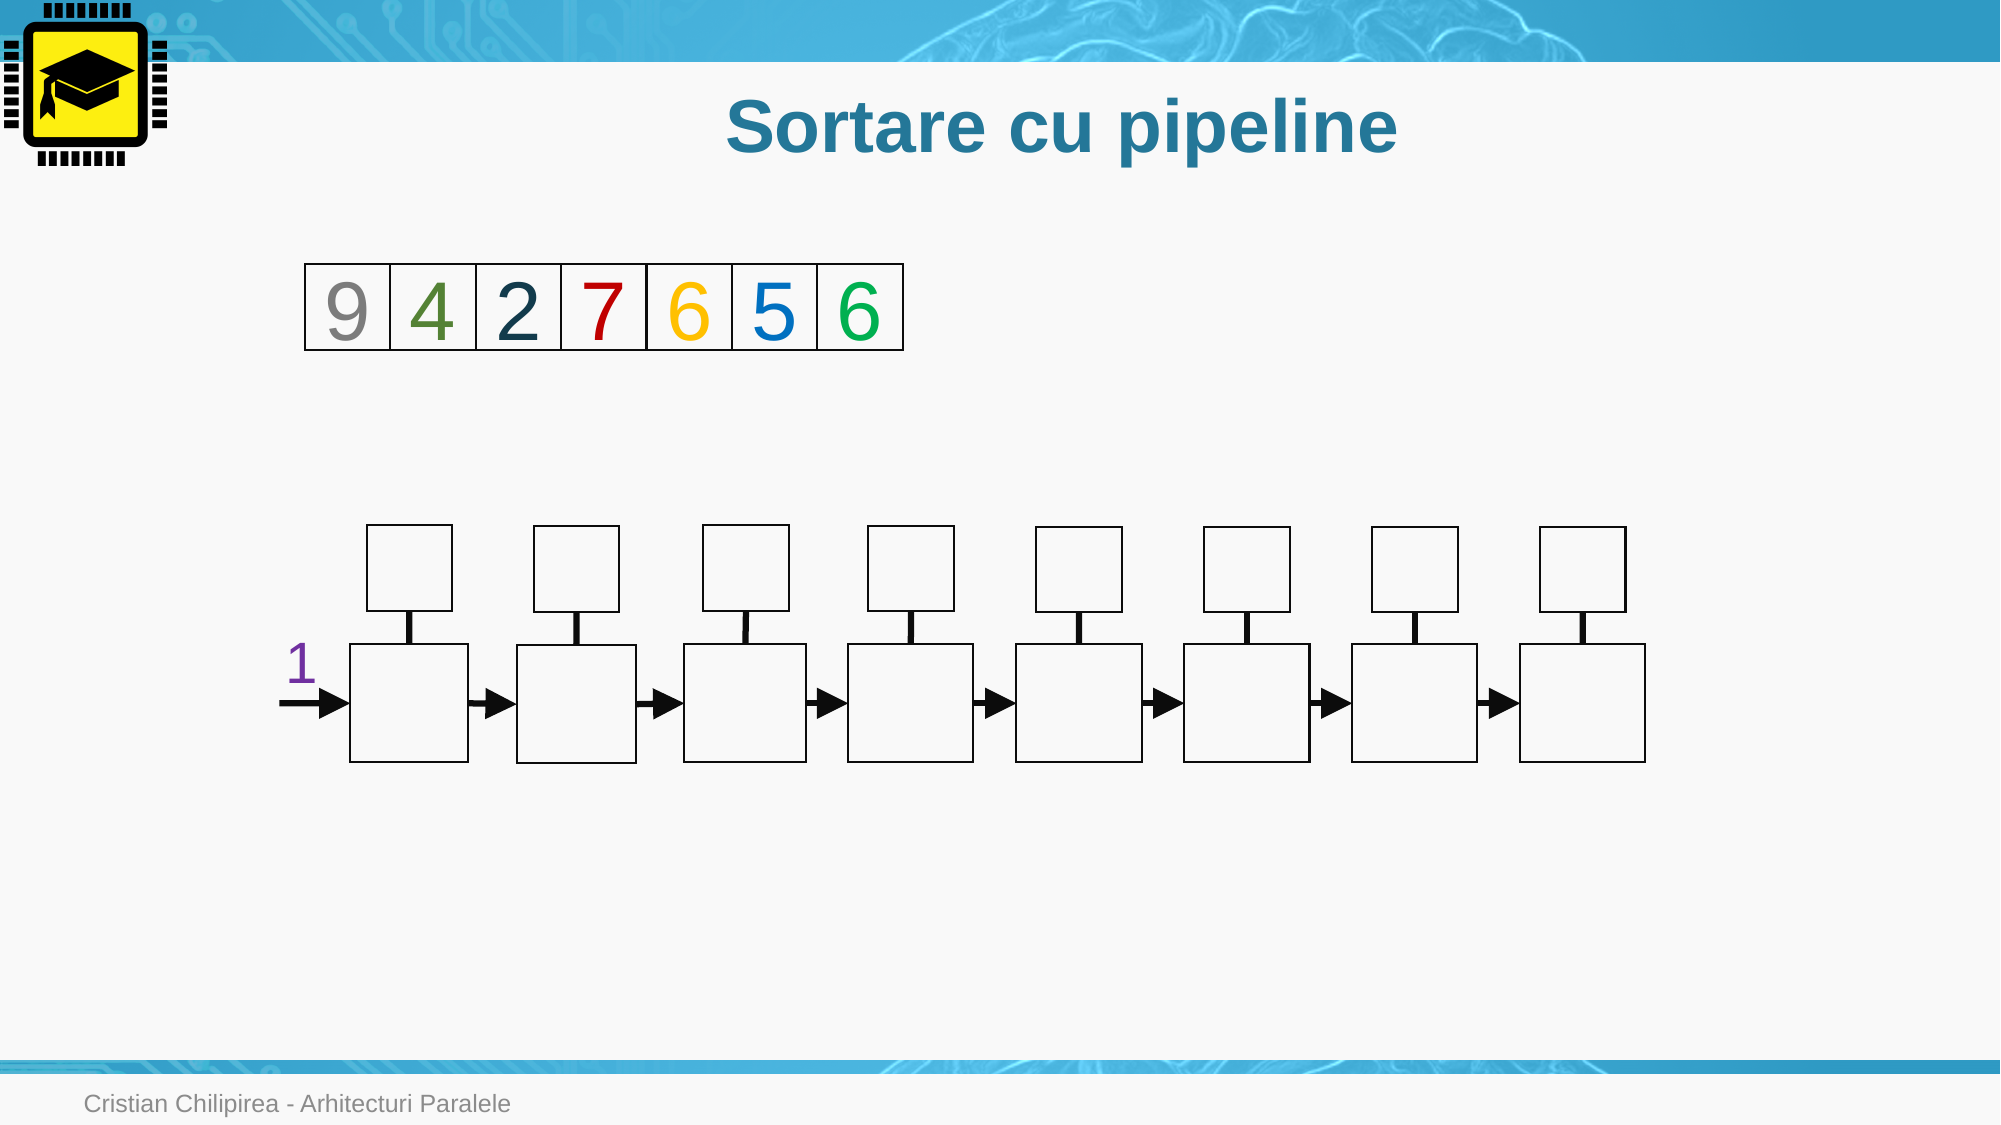

# Sortare cu pipeline
9
4
2
7
6
5
6

1

Cristian Chilipirea - Arhitecturi Paralele